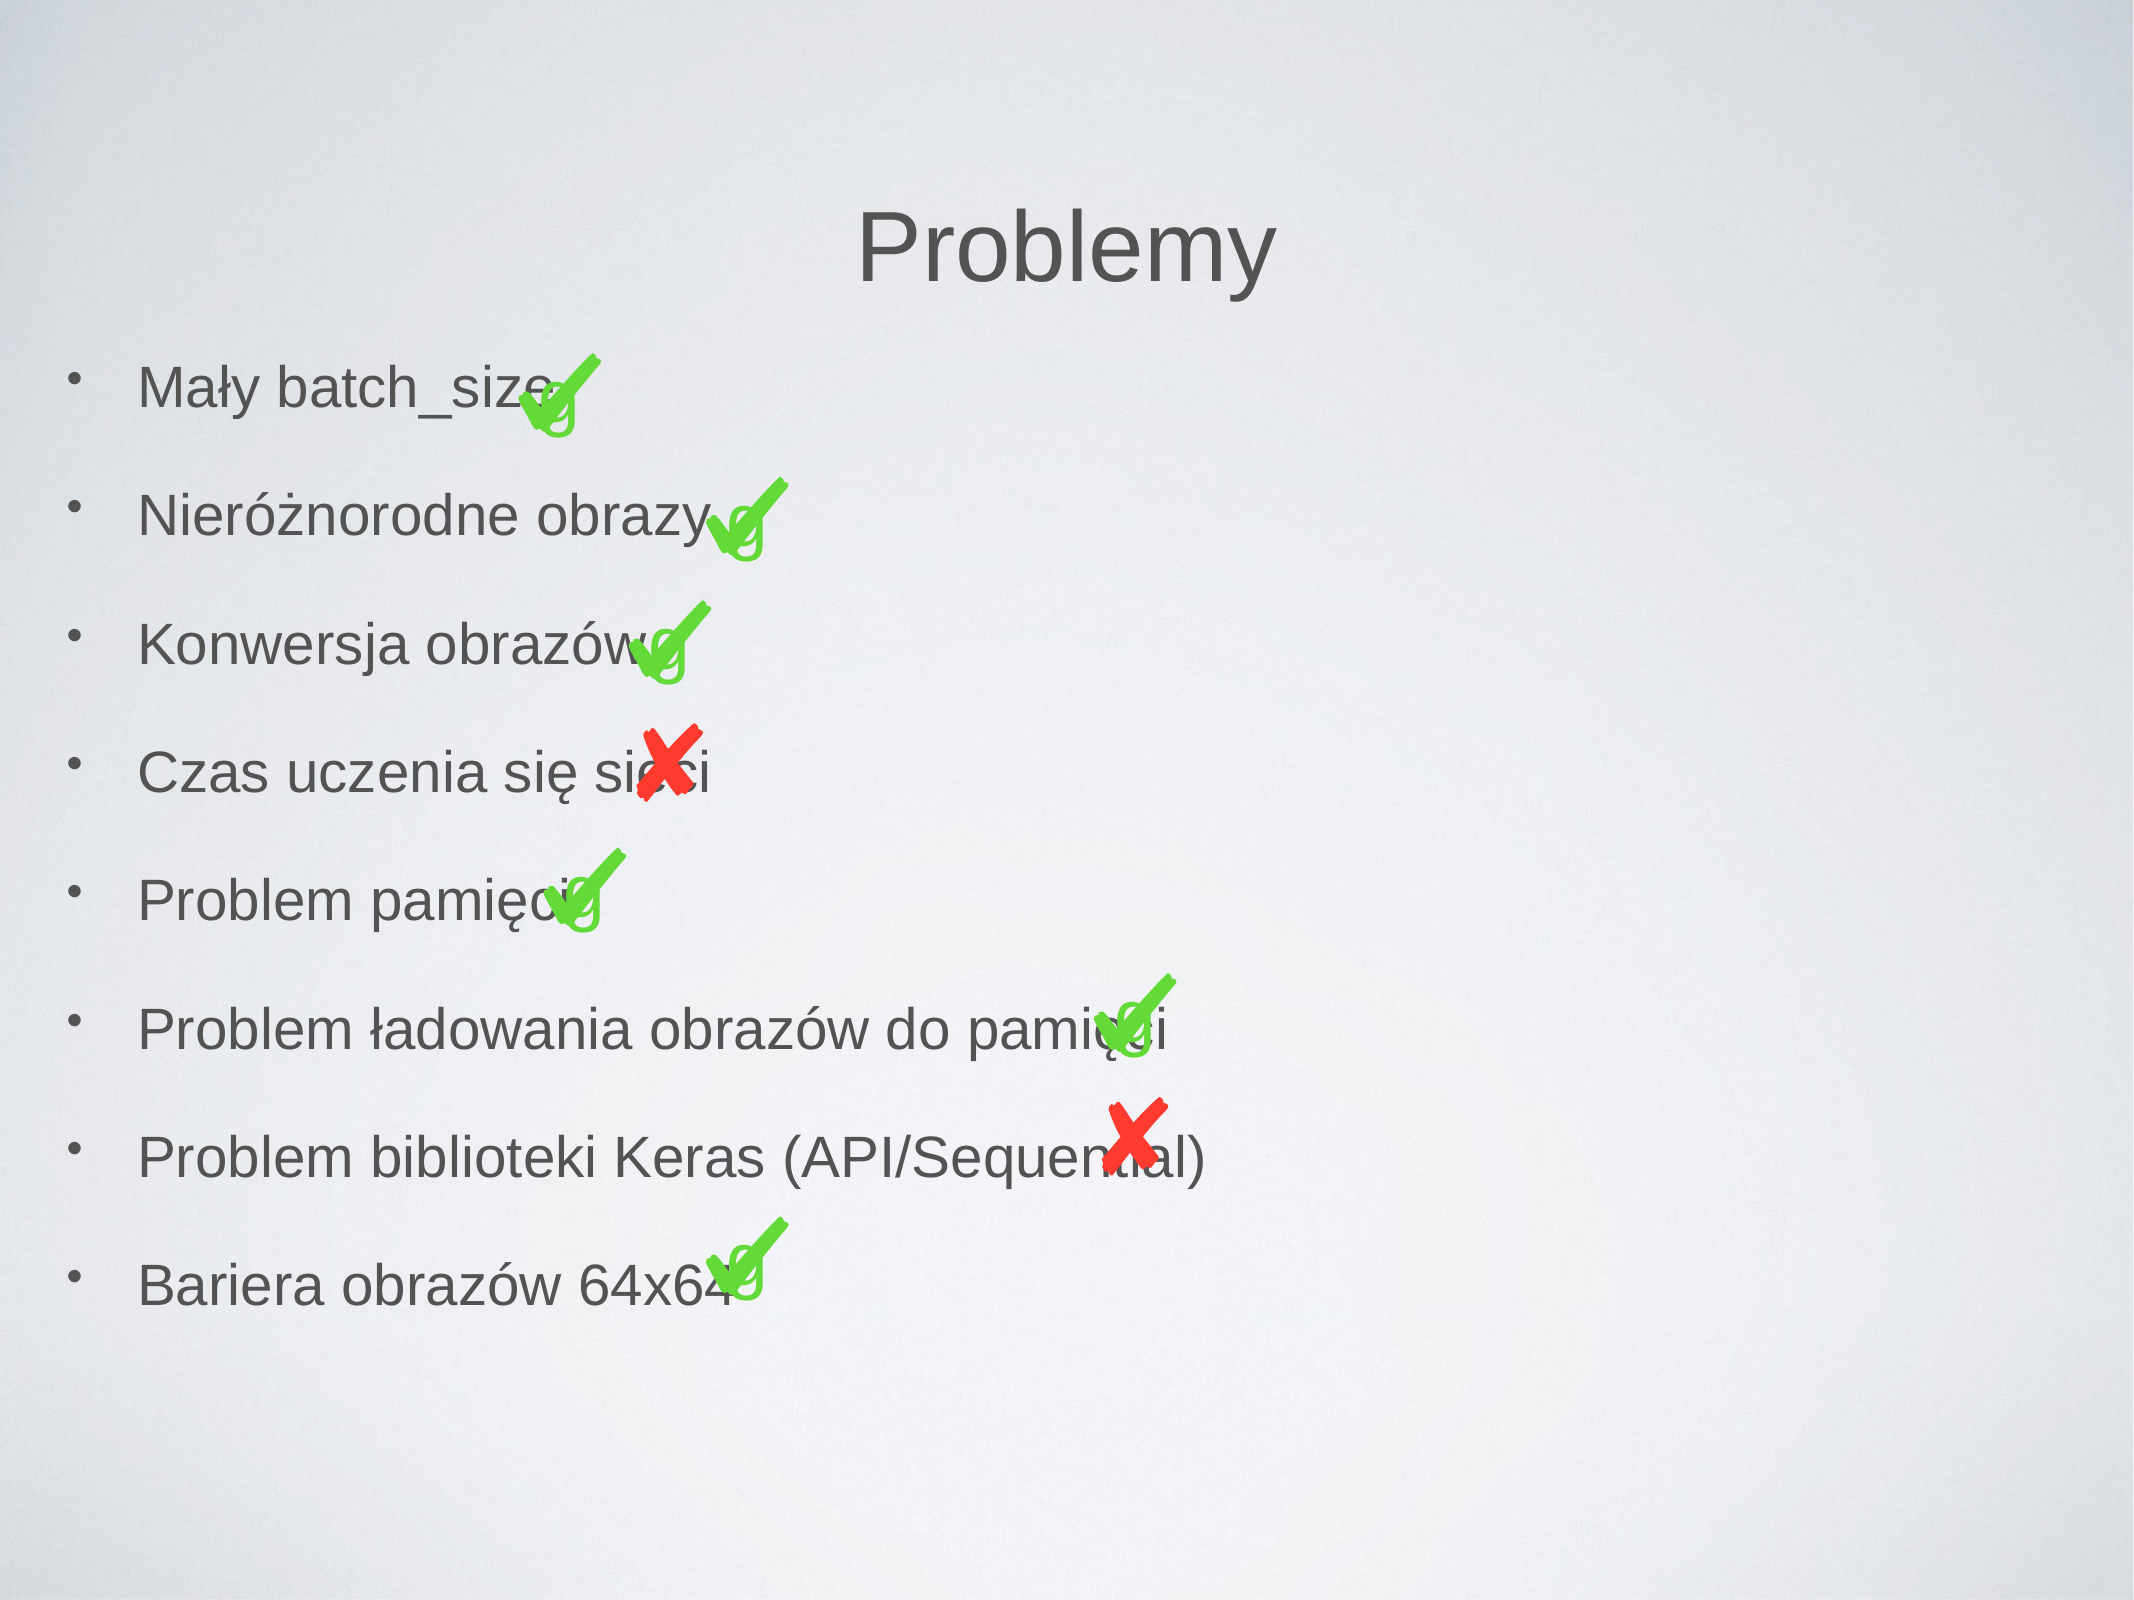

# Problemy
Mały batch_size
Nieróżnorodne obrazy
Konwersja obrazów
Czas uczenia się sieci
Problem pamięci
Problem ładowania obrazów do pamięci
Problem biblioteki Keras (API/Sequential)
Bariera obrazów 64x64
g
g
g

g
g

g
17